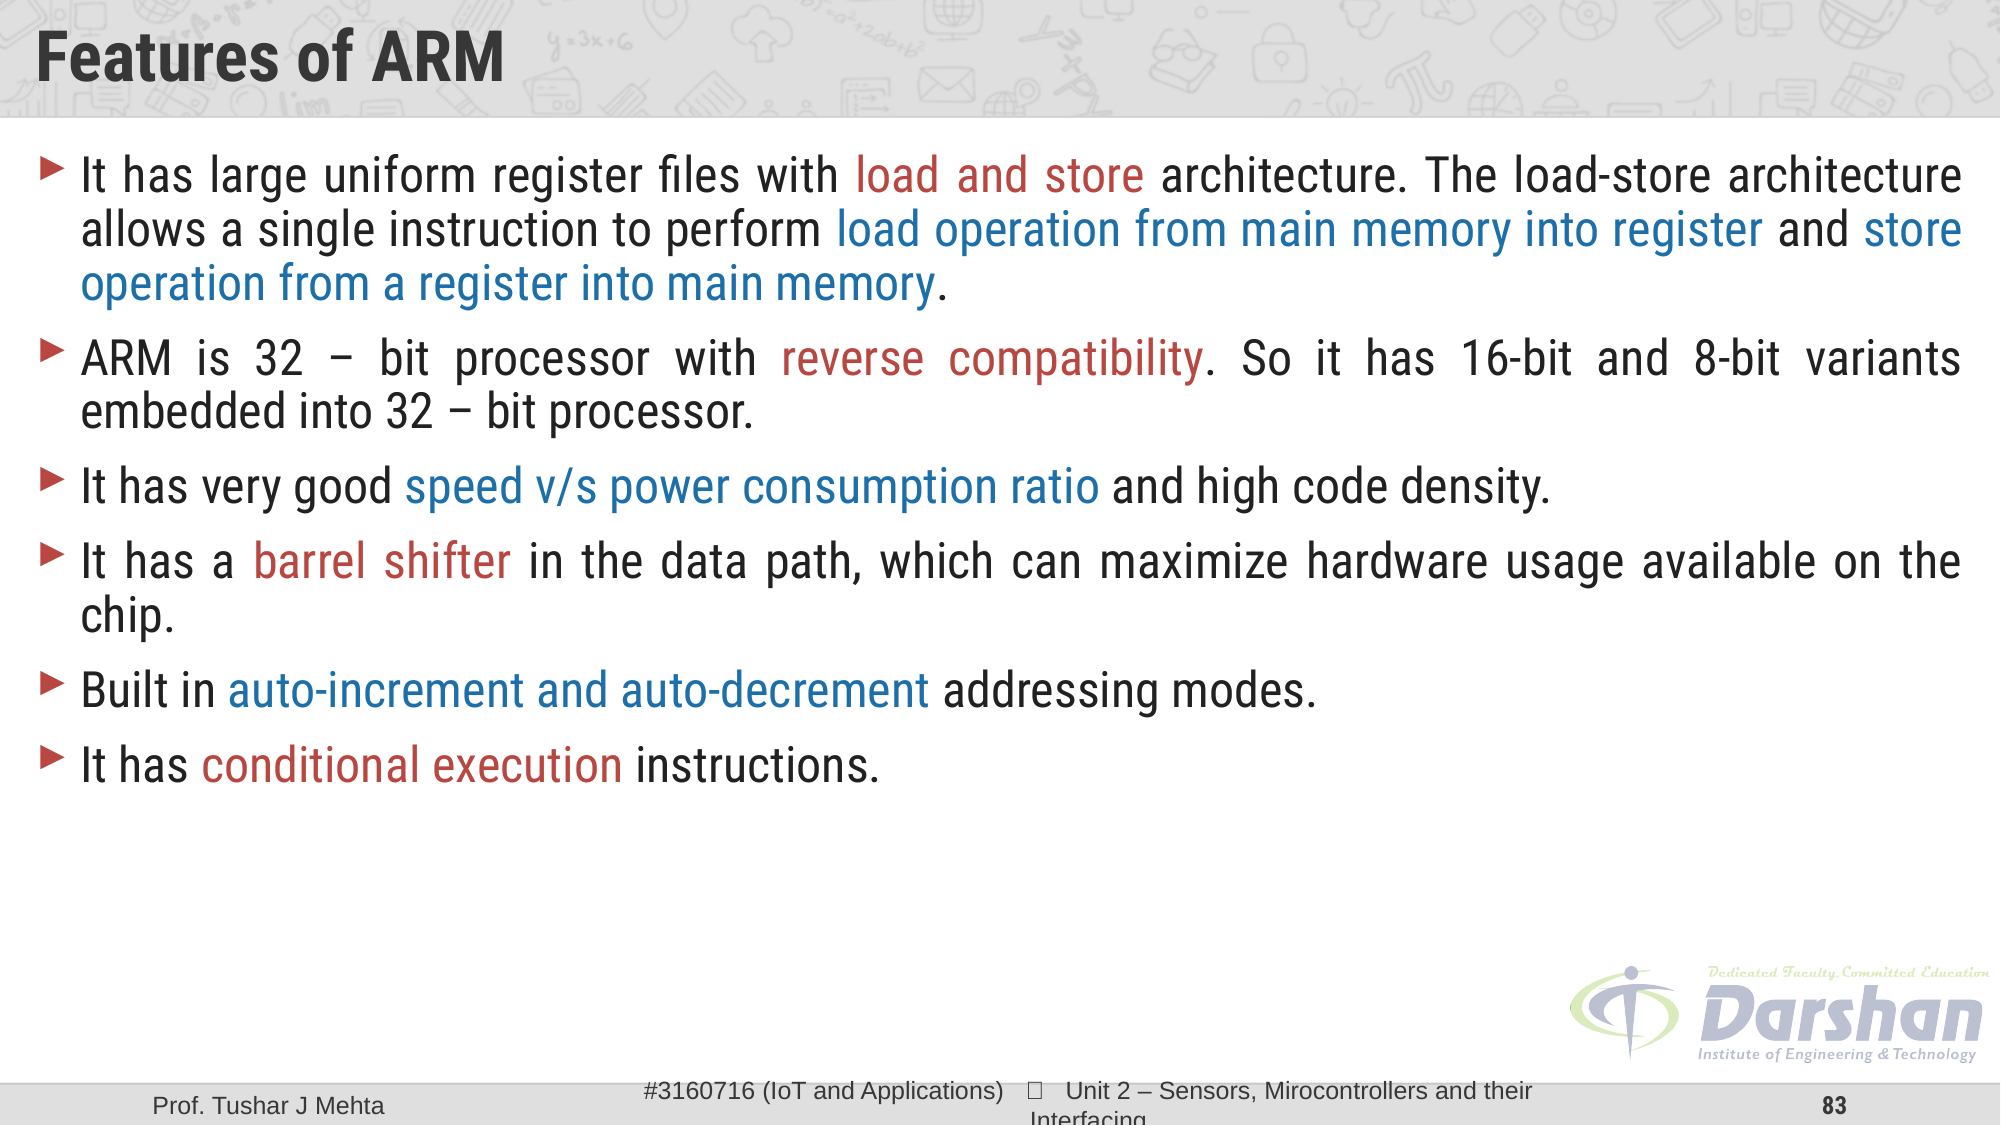

# Features of ARM
It has large uniform register files with load and store architecture. The load-store architecture allows a single instruction to perform load operation from main memory into register and store operation from a register into main memory.
ARM is 32 – bit processor with reverse compatibility. So it has 16-bit and 8-bit variants embedded into 32 – bit processor.
It has very good speed v/s power consumption ratio and high code density.
It has a barrel shifter in the data path, which can maximize hardware usage available on the chip.
Built in auto-increment and auto-decrement addressing modes.
It has conditional execution instructions.